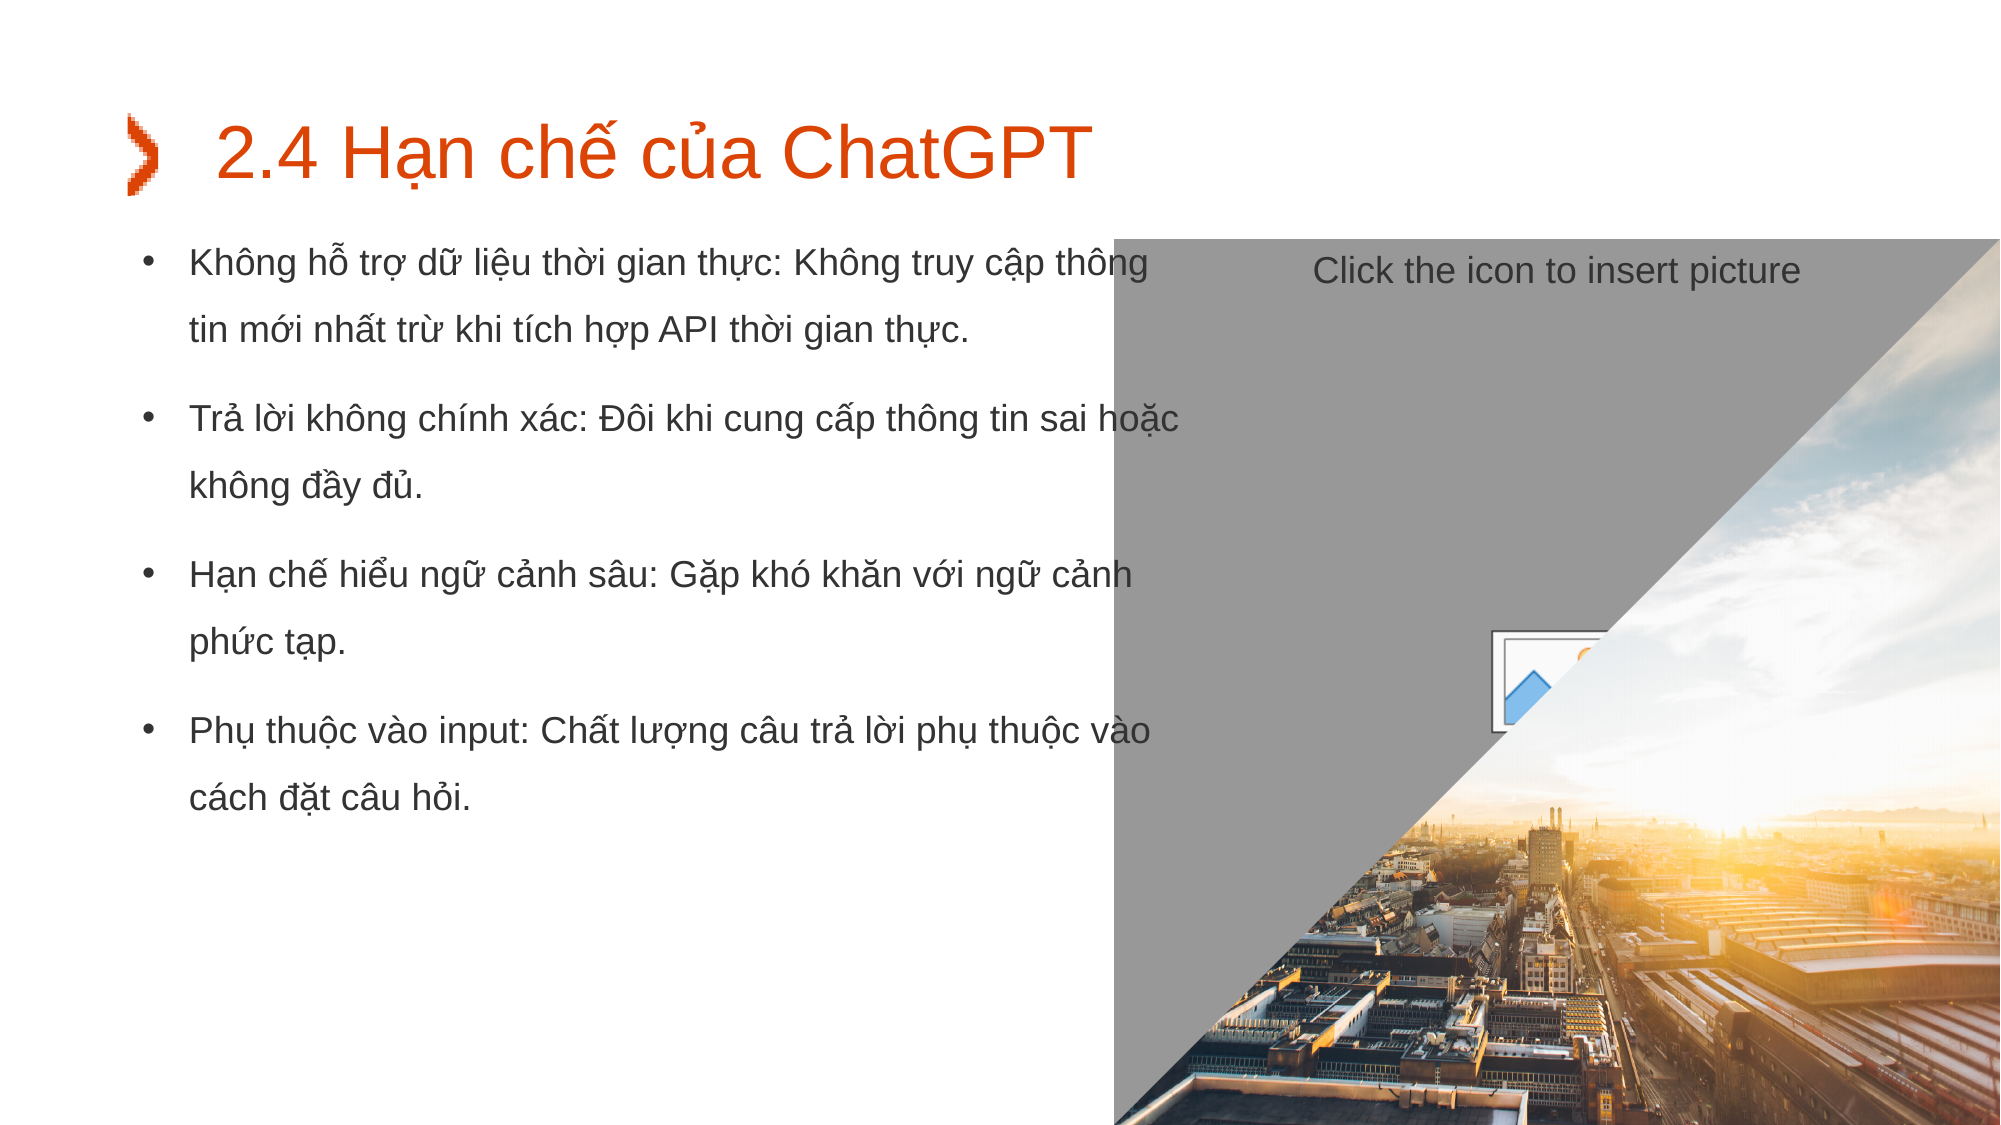

# 2.4 Hạn chế của ChatGPT
Không hỗ trợ dữ liệu thời gian thực: Không truy cập thông tin mới nhất trừ khi tích hợp API thời gian thực.
Trả lời không chính xác: Đôi khi cung cấp thông tin sai hoặc không đầy đủ.
Hạn chế hiểu ngữ cảnh sâu: Gặp khó khăn với ngữ cảnh phức tạp.
Phụ thuộc vào input: Chất lượng câu trả lời phụ thuộc vào cách đặt câu hỏi.

23